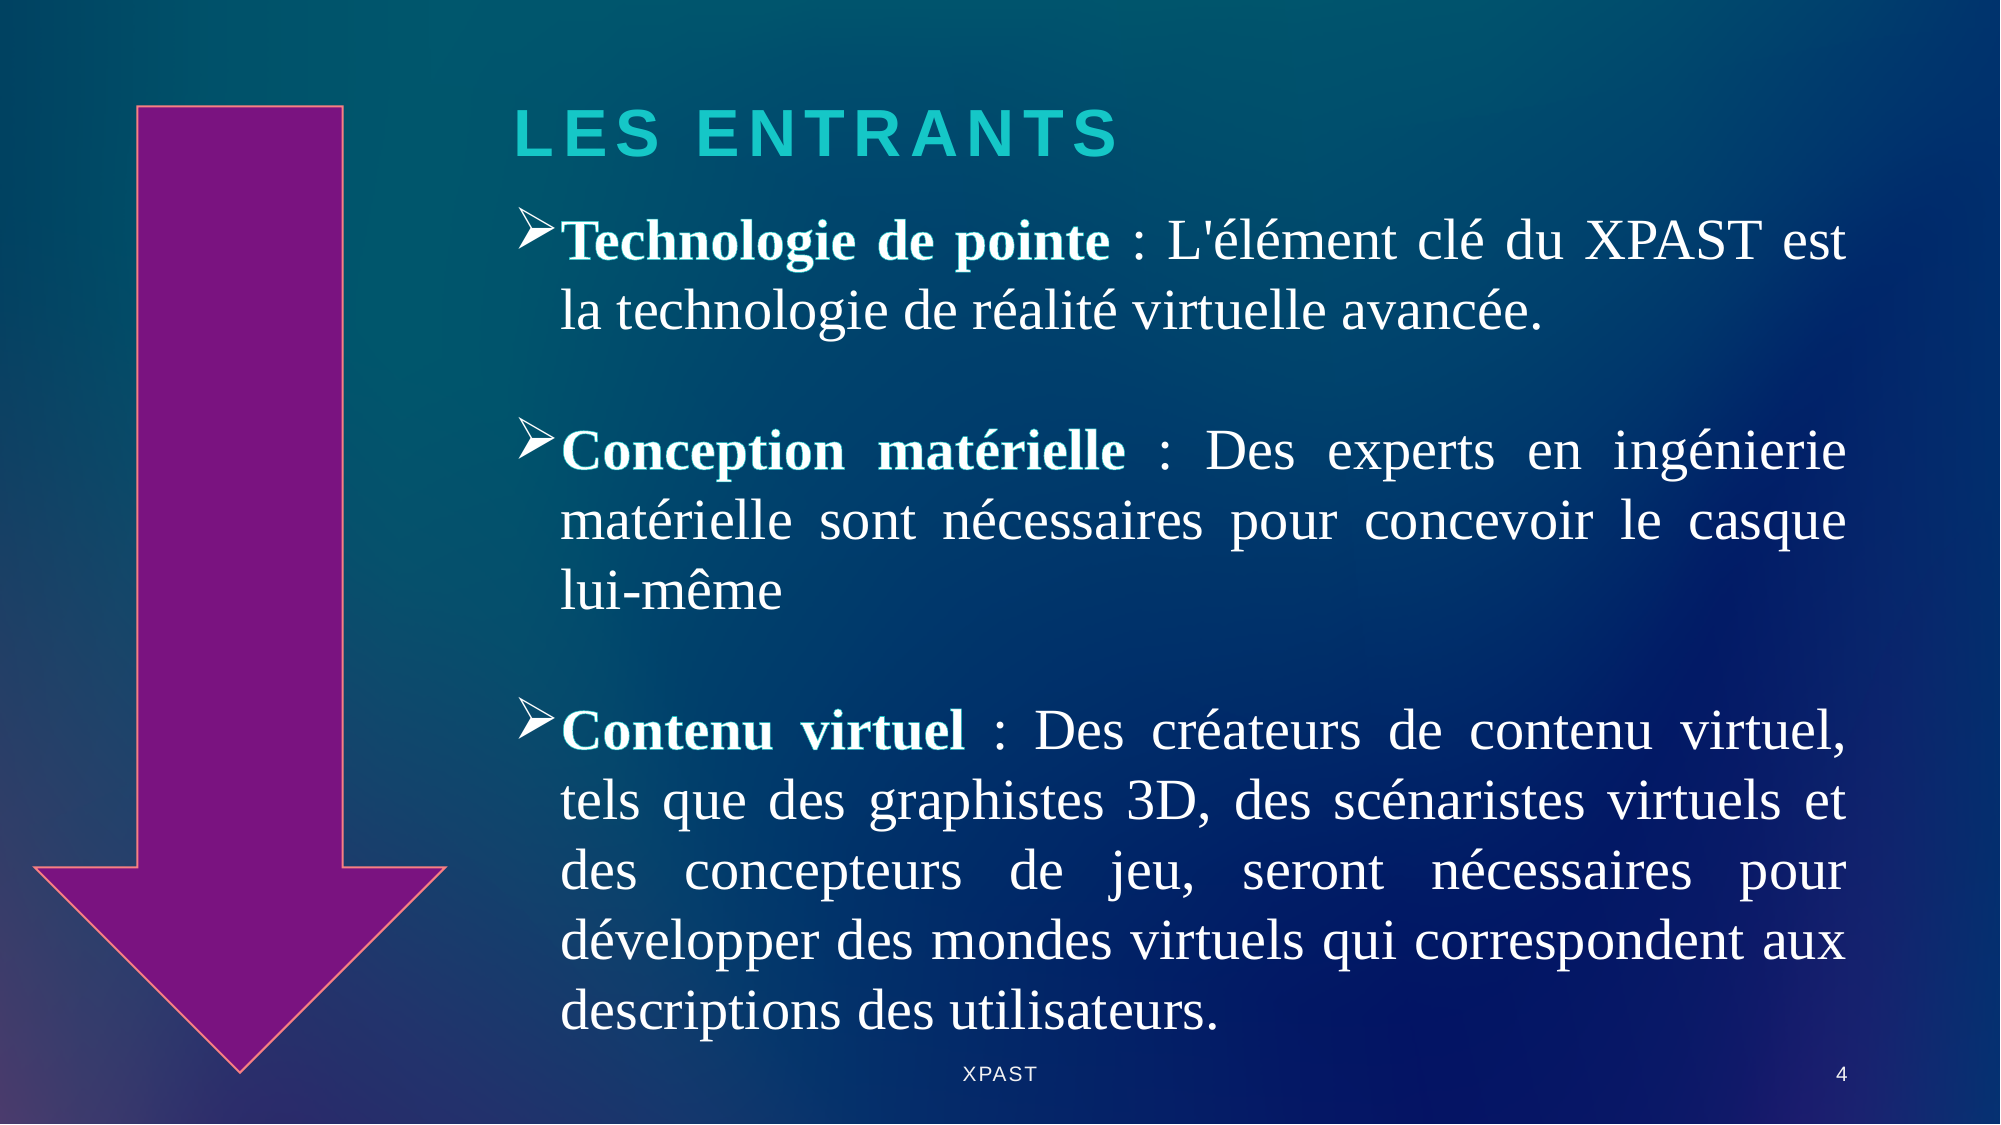

# Les entrants

Technologie de pointe : L'élément clé du XPAST est la technologie de réalité virtuelle avancée.

Conception matérielle : Des experts en ingénierie matérielle sont nécessaires pour concevoir le casque lui-même

Contenu virtuel : Des créateurs de contenu virtuel, tels que des graphistes 3D, des scénaristes virtuels et des concepteurs de jeu, seront nécessaires pour développer des mondes virtuels qui correspondent aux descriptions des utilisateurs.

XPAST
4